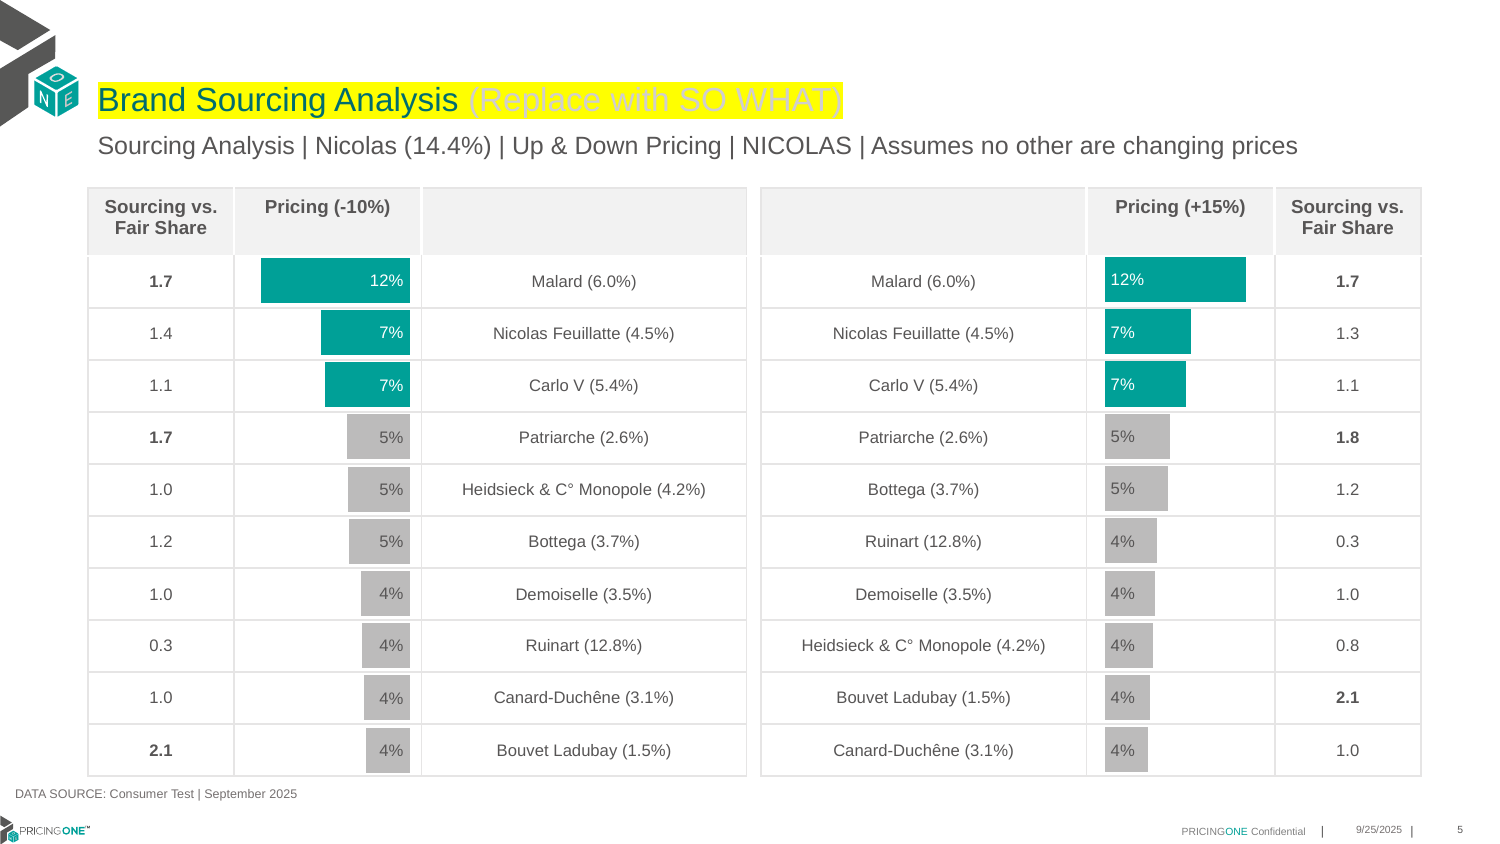

# Brand Sourcing Analysis (Replace with SO WHAT)
Sourcing Analysis | Nicolas (14.4%) | Up & Down Pricing | NICOLAS | Assumes no other are changing prices
| Sourcing vs. Fair Share | Pricing (-10%) |  |
| --- | --- | --- |
| 1.7 |  | Malard (6.0%) |
| 1.4 |  | Nicolas Feuillatte (4.5%) |
| 1.1 |  | Carlo V (5.4%) |
| 1.7 |  | Patriarche (2.6%) |
| 1.0 |  | Heidsieck & C° Monopole (4.2%) |
| 1.2 |  | Bottega (3.7%) |
| 1.0 |  | Demoiselle (3.5%) |
| 0.3 |  | Ruinart (12.8%) |
| 1.0 |  | Canard-Duchêne (3.1%) |
| 2.1 |  | Bouvet Ladubay (1.5%) |
|  | Pricing (+15%) | Sourcing vs. Fair Share |
| --- | --- | --- |
| Malard (6.0%) |  | 1.7 |
| Nicolas Feuillatte (4.5%) |  | 1.3 |
| Carlo V (5.4%) |  | 1.1 |
| Patriarche (2.6%) |  | 1.8 |
| Bottega (3.7%) |  | 1.2 |
| Ruinart (12.8%) |  | 0.3 |
| Demoiselle (3.5%) |  | 1.0 |
| Heidsieck & C° Monopole (4.2%) |  | 0.8 |
| Bouvet Ladubay (1.5%) |  | 2.1 |
| Canard-Duchêne (3.1%) |  | 1.0 |

### Chart

| Category | Nicolas (14.4%) |
|---|---|
| Malard (6.0%) | 0.11580796295854939 |
| Nicolas Feuillatte (4.5%) | 0.0705422029283864 |
| Carlo V (5.4%) | 0.06690461101652741 |
| Patriarche (2.6%) | 0.05370351555311578 |
| Bottega (3.7%) | 0.051765454801047654 |
| Ruinart (12.8%) | 0.04284468691542805 |
| Demoiselle (3.5%) | 0.04111675053741905 |
| Heidsieck & C° Monopole (4.2%) | 0.04006184374199228 |
| Bouvet Ladubay (1.5%) | 0.03691809299659402 |
| Canard-Duchêne (3.1%) | 0.035572523488508215 |

### Chart

| Category | Nicolas (14.4%) |
|---|---|
| Malard (6.0%) | 0.12170245271700972 |
| Nicolas Feuillatte (4.5%) | 0.07272723542016576 |
| Carlo V (5.4%) | 0.06966419201024707 |
| Patriarche (2.6%) | 0.05187333110443247 |
| Heidsieck & C° Monopole (4.2%) | 0.050438964825045715 |
| Bottega (3.7%) | 0.04978624439673886 |
| Demoiselle (3.5%) | 0.04006298488809608 |
| Ruinart (12.8%) | 0.039623506571940775 |
| Canard-Duchêne (3.1%) | 0.03738575637457694 |
| Bouvet Ladubay (1.5%) | 0.03607845898016926 |
DATA SOURCE: Consumer Test | September 2025

9/25/2025
5